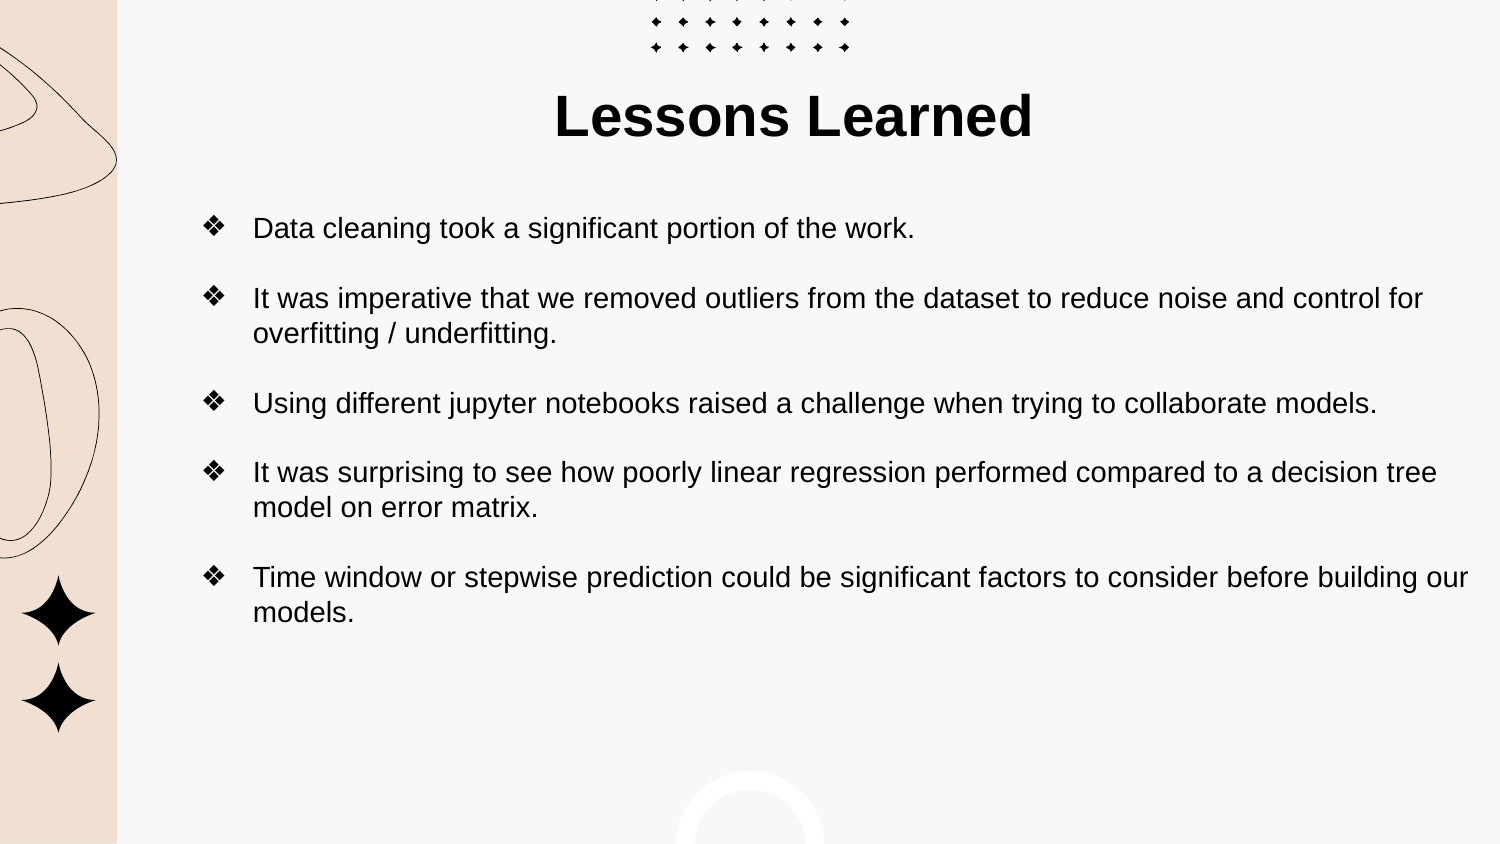

# Lessons Learned
Data cleaning took a significant portion of the work.

It was imperative that we removed outliers from the dataset to reduce noise and control for overfitting / underfitting.

Using different jupyter notebooks raised a challenge when trying to collaborate models.

It was surprising to see how poorly linear regression performed compared to a decision tree model on error matrix.

Time window or stepwise prediction could be significant factors to consider before building our models.